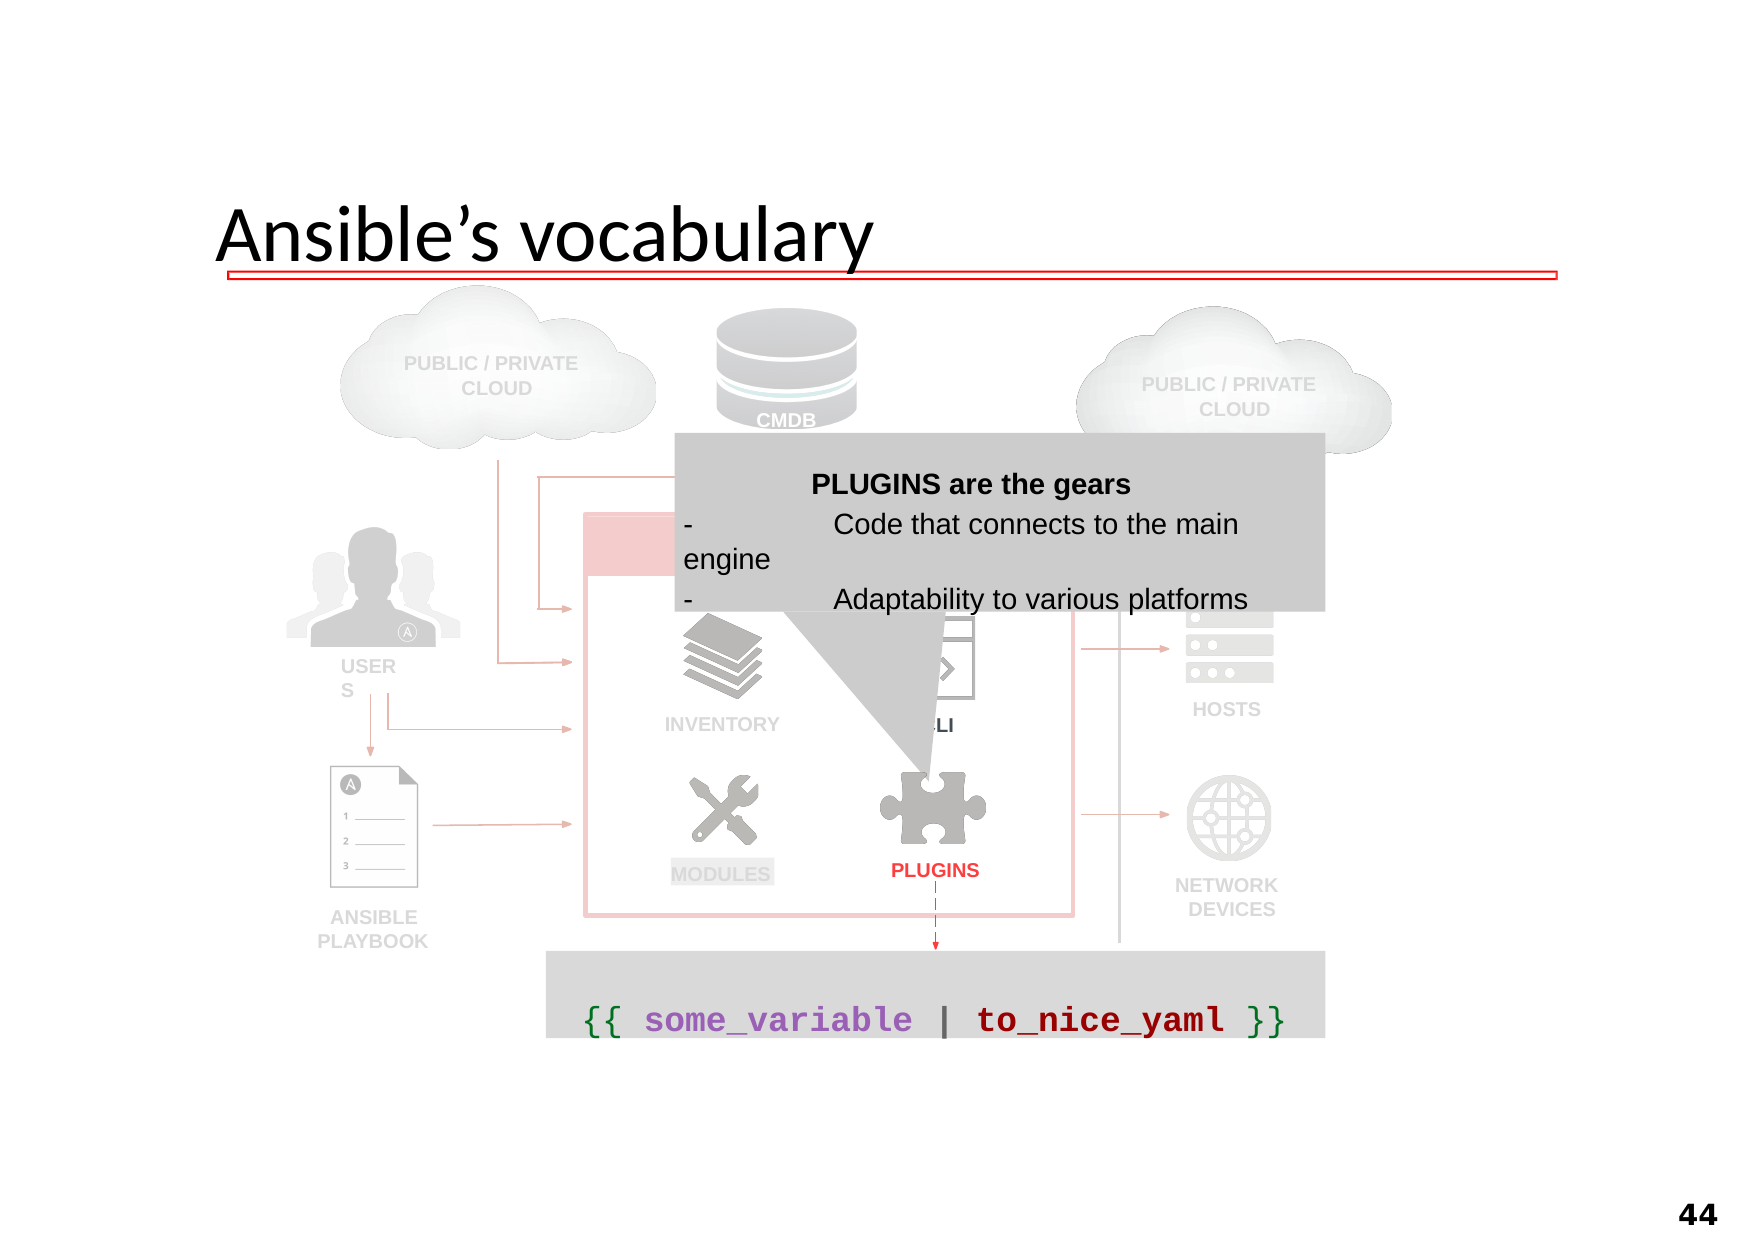

Ansible’s vocabulary

PUBLIC / PRIVATE  CLOUD
PUBLIC / PRIVATE  CLOUD
CMDB

PLUGINS are the gears
-	Code that connects to the main engine
-	Adaptability to various platforms

USERS

HOSTS
INVENTORY
CLI

PLUGINS
MODULES
NETWORK  DEVICES

ANSIBLE  PLAYBOOK

{{ some_variable | to_nice_yaml }}
44